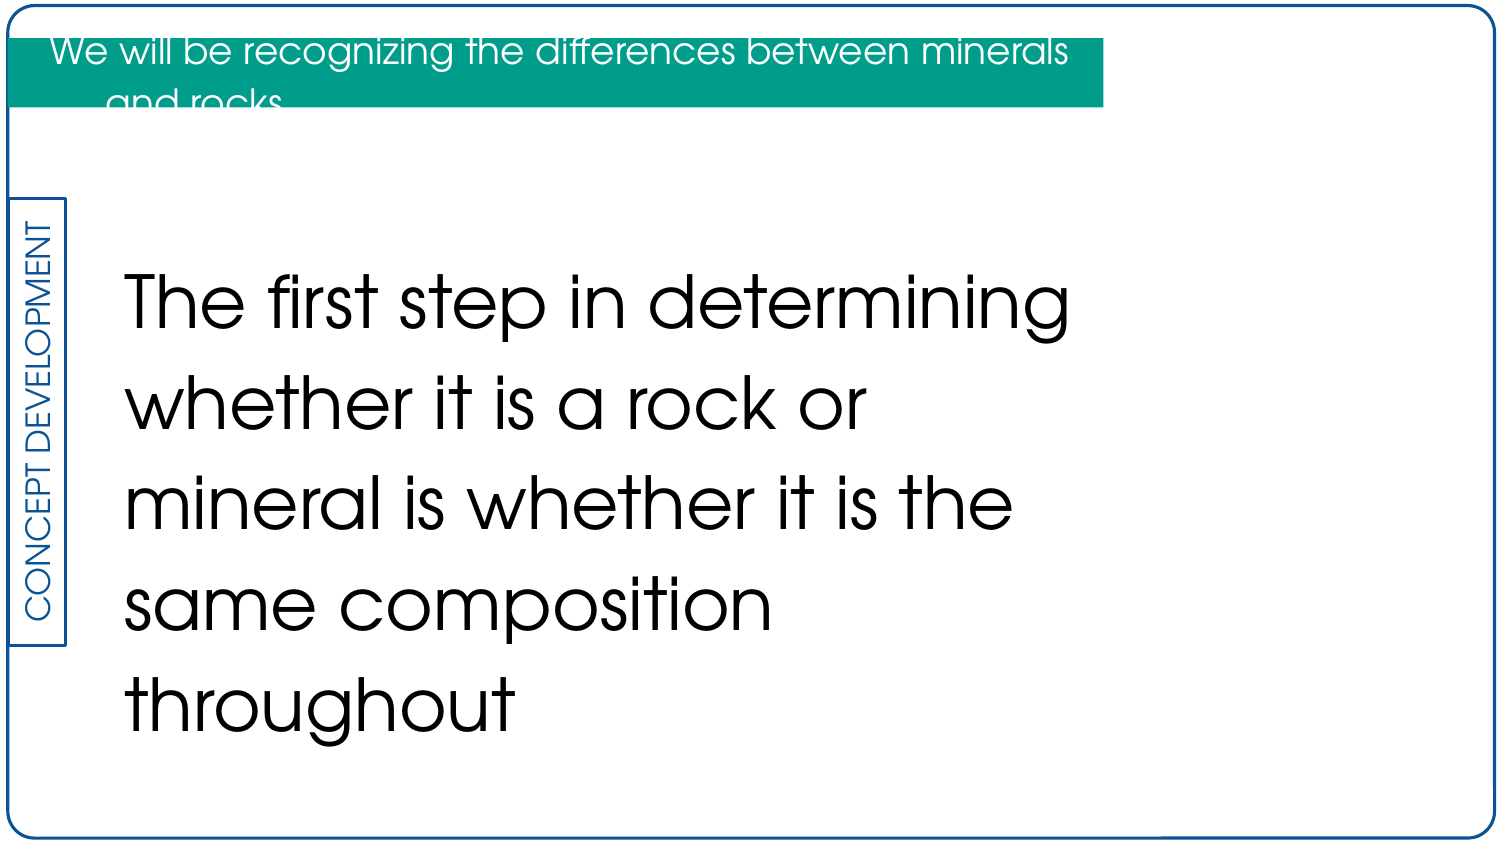

We will be recognizing the differences between minerals and rocks

The first step in determining whether it is a rock or mineral is whether it is the same composition throughout